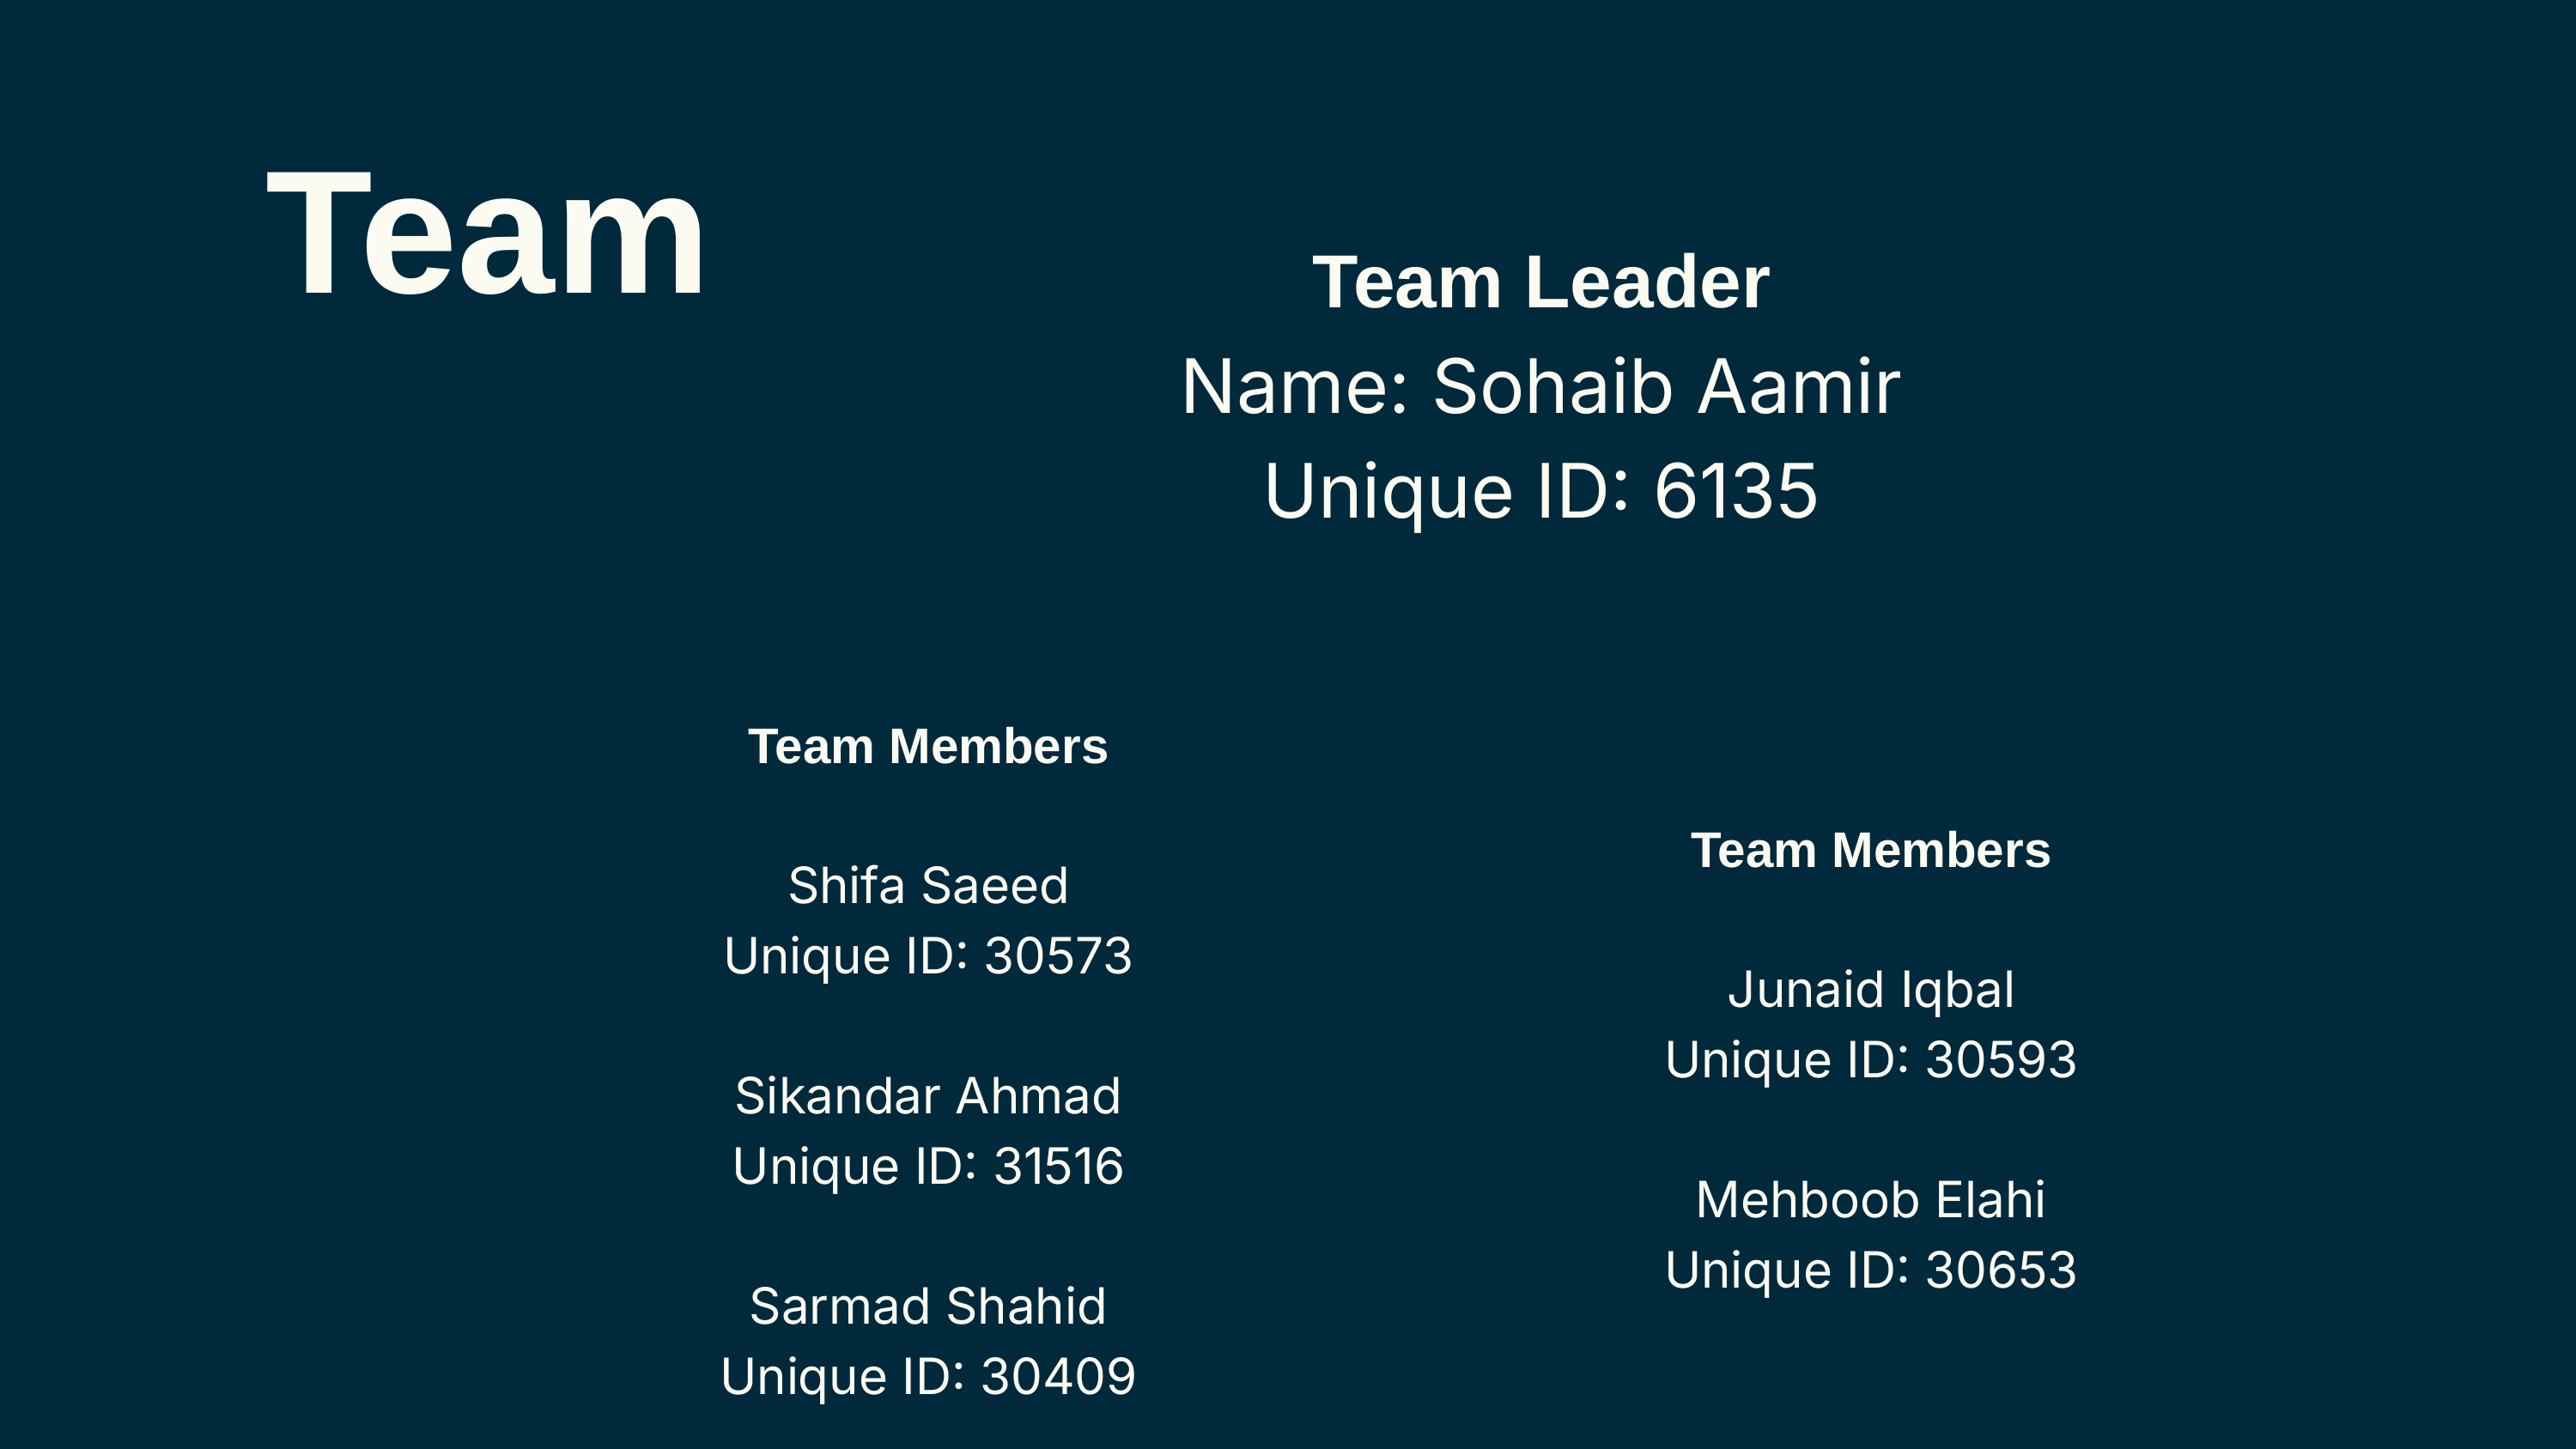

Team
Team Leader
Name: Sohaib Aamir
Unique ID: 6135

Team Members

Shifa Saeed
Unique ID: 30573

Sikandar Ahmad
Unique ID: 31516

Sarmad Shahid
Unique ID: 30409

Team Members

Junaid Iqbal
Unique ID: 30593

Mehboob Elahi
Unique ID: 30653